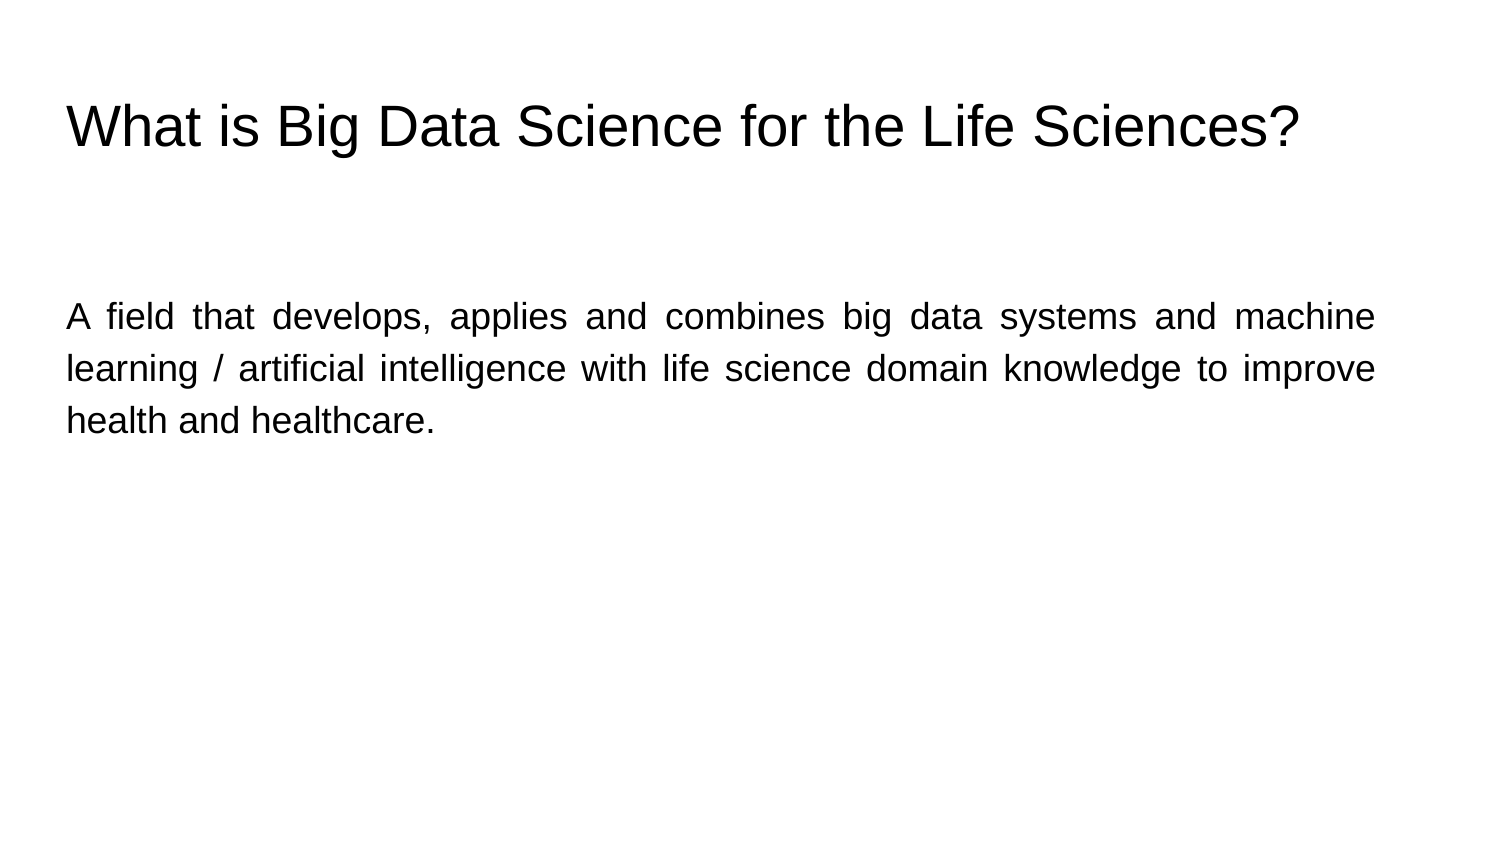

# What is Big Data Science for the Life Sciences?
A field that develops, applies and combines big data systems and machine learning / artificial intelligence with life science domain knowledge to improve health and healthcare.